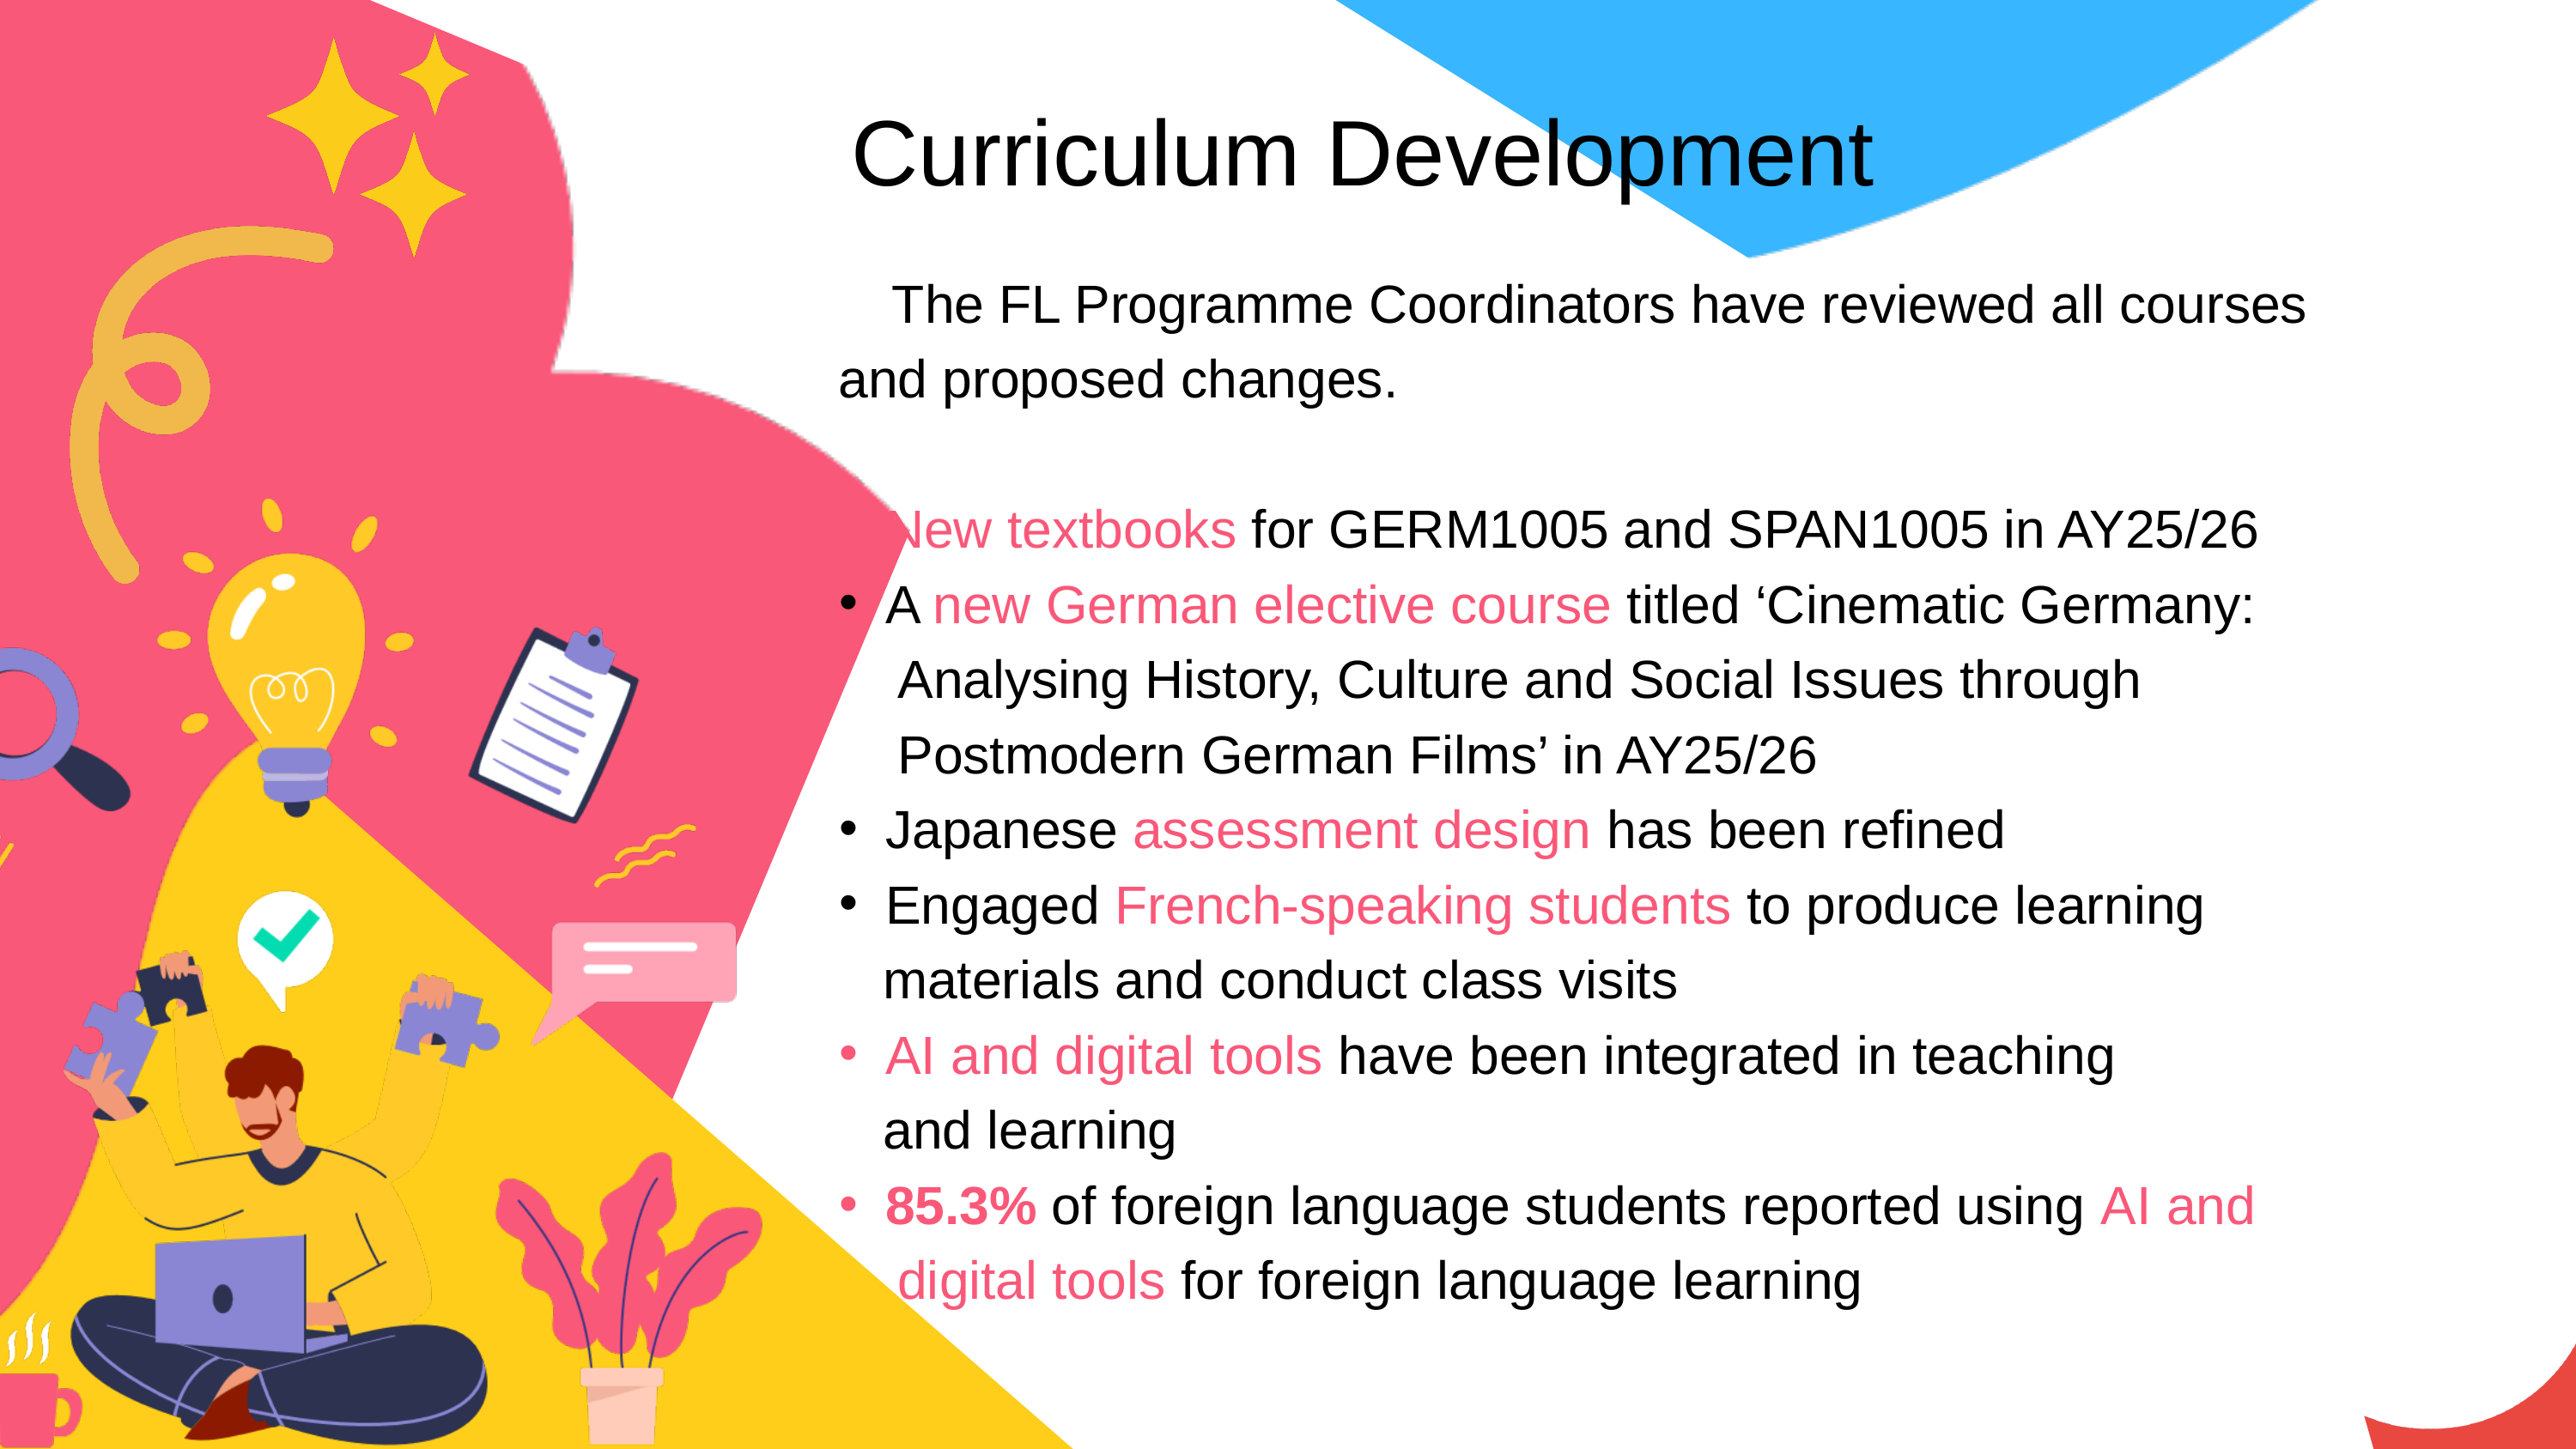

Curriculum Development

The FL Programme Coordinators have reviewed all courses
   and proposed changes.

New textbooks for GERM1005 and SPAN1005 in AY25/26
A new German elective course titled ‘Cinematic Germany:
       Analysing History, Culture and Social Issues through
       Postmodern German Films’ in AY25/26
Japanese assessment design has been refined
Engaged French-speaking students to produce learning
      materials and conduct class visits
AI and digital tools have been integrated in teaching
      and learning
85.3% of foreign language students reported using AI and
       digital tools for foreign language learning